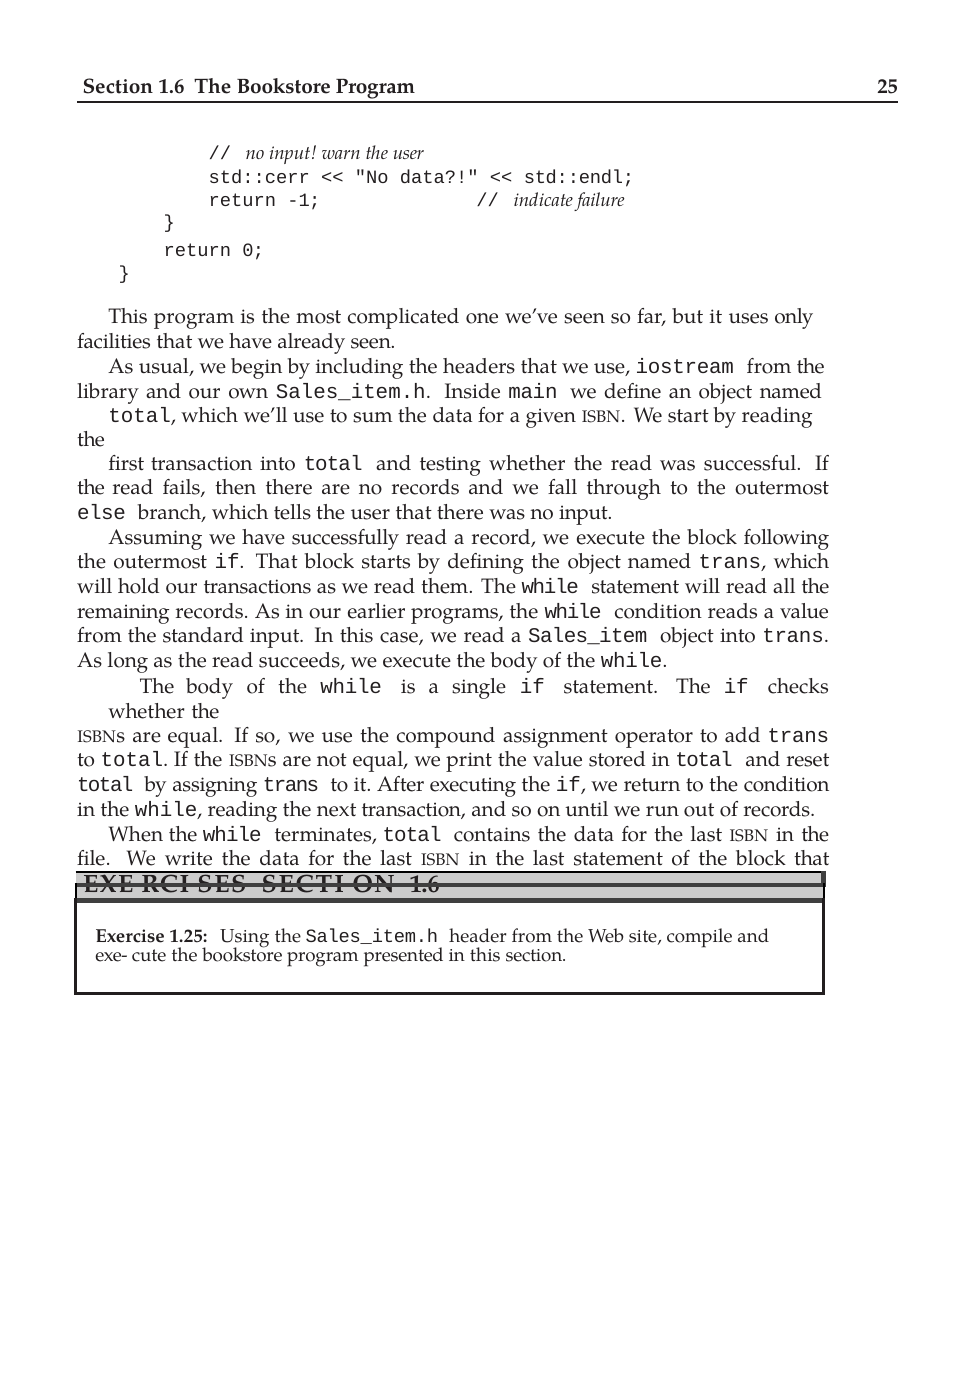

Section 1.6 The Bookstore Program
25

// no input! warn the user
std::cerr << "No data?!" << std::endl; return -1;	// indicate failure
}
return 0;
}

This program is the most complicated one we’ve seen so far, but it uses only facilities that we have already seen.
As usual, we begin by including the headers that we use, iostream from the library and our own Sales_item.h. Inside main we define an object named
total, which we’ll use to sum the data for a given ISBN. We start by reading the
first transaction into total and testing whether the read was successful. If the read fails, then there are no records and we fall through to the outermost else branch, which tells the user that there was no input.
Assuming we have successfully read a record, we execute the block following the outermost if. That block starts by defining the object named trans, which will hold our transactions as we read them. The while statement will read all the remaining records. As in our earlier programs, the while condition reads a value from the standard input. In this case, we read a Sales_item object into trans. As long as the read succeeds, we execute the body of the while.
The body of the while is a single if statement. The if checks whether the
ISBNs are equal. If so, we use the compound assignment operator to add trans to total. If the ISBNs are not equal, we print the value stored in total and reset total by assigning trans to it. After executing the if, we return to the condition in the while, reading the next transaction, and so on until we run out of records.
When the while terminates, total contains the data for the last ISBN in the file. We write the data for the last ISBN in the last statement of the block that concludes the outermost if statement.
|  |
| --- |
| Exe rci ses Secti on 1.6 |
| Exercise 1.25: Using the Sales\_item.h header from the Web site, compile and exe- cute the bookstore program presented in this section. |